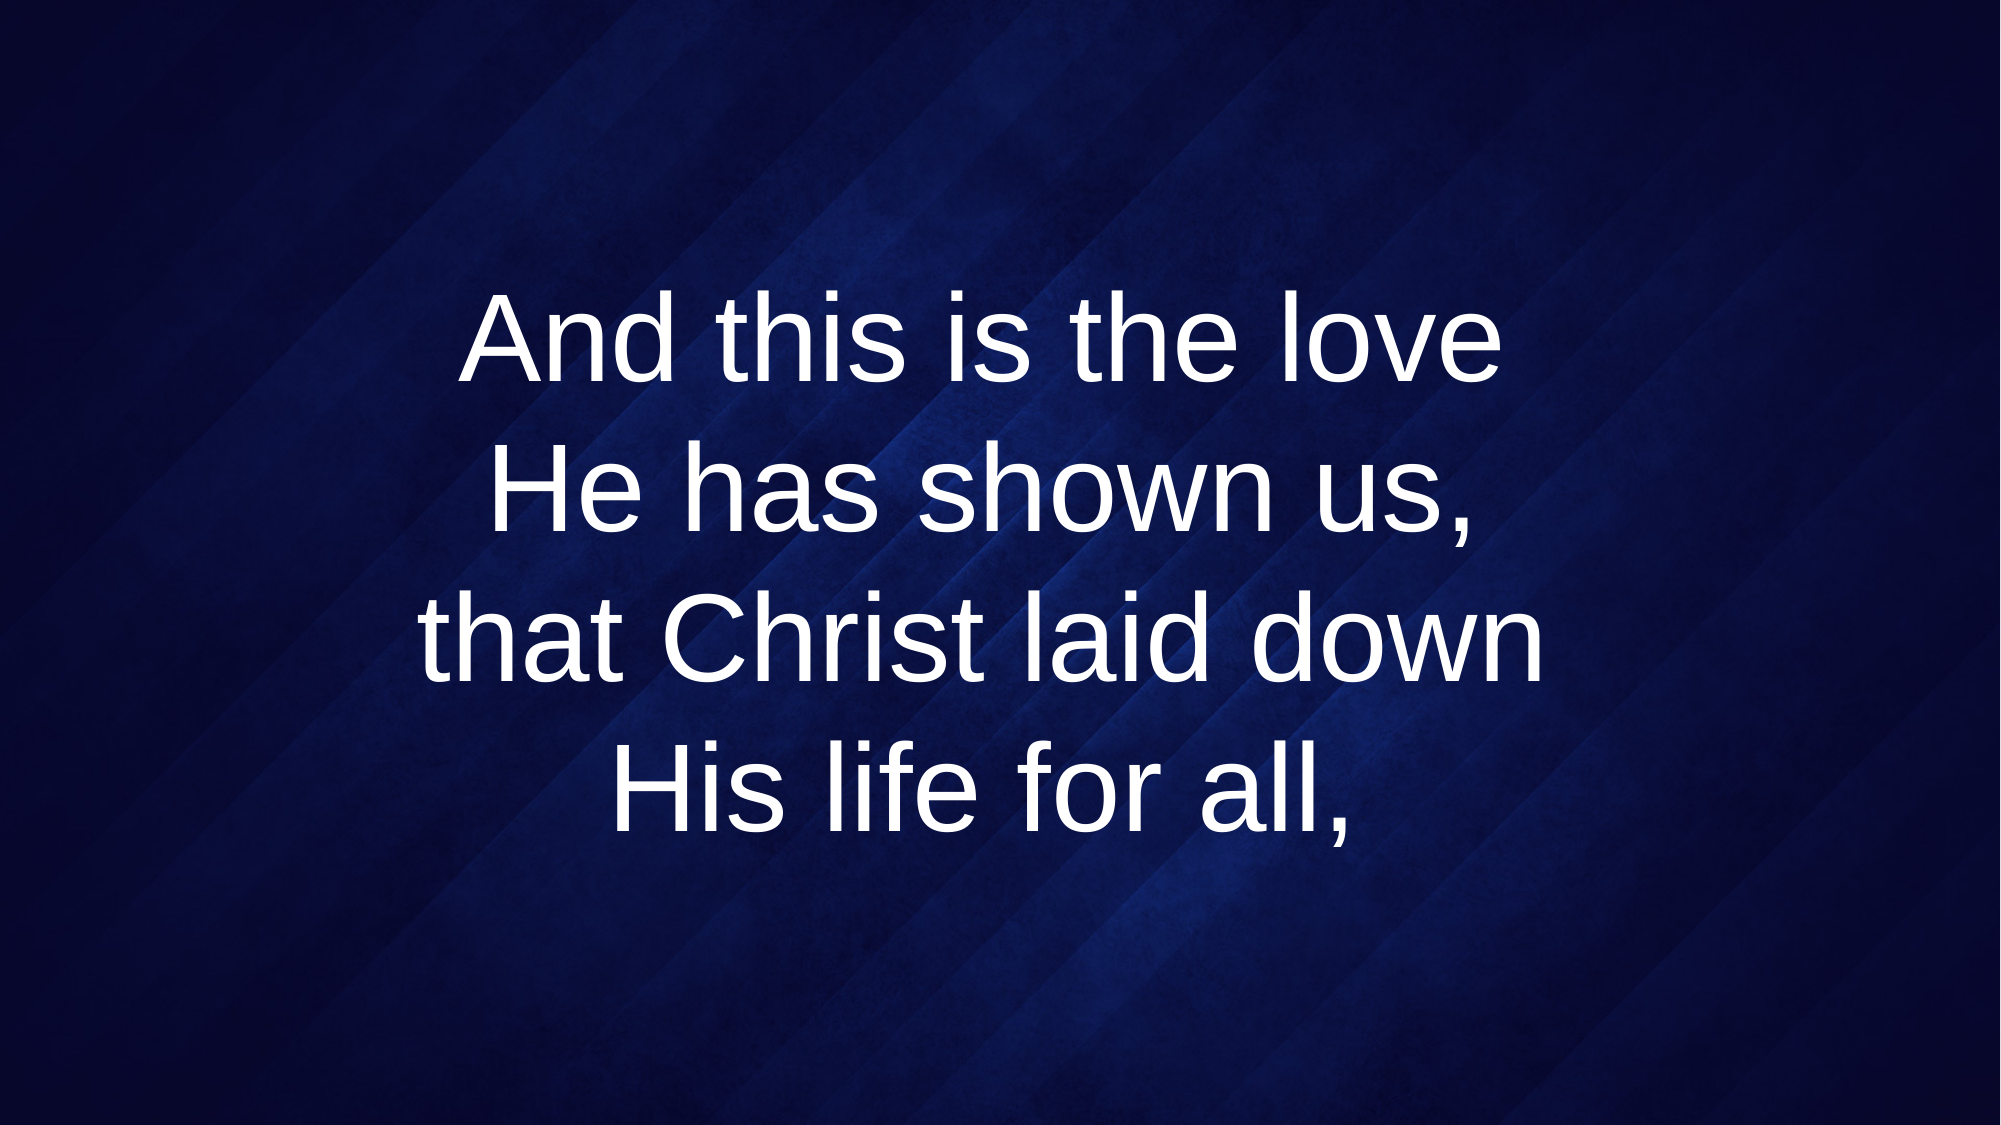

# And this is the love He has shown us, that Christ laid down His life for all,